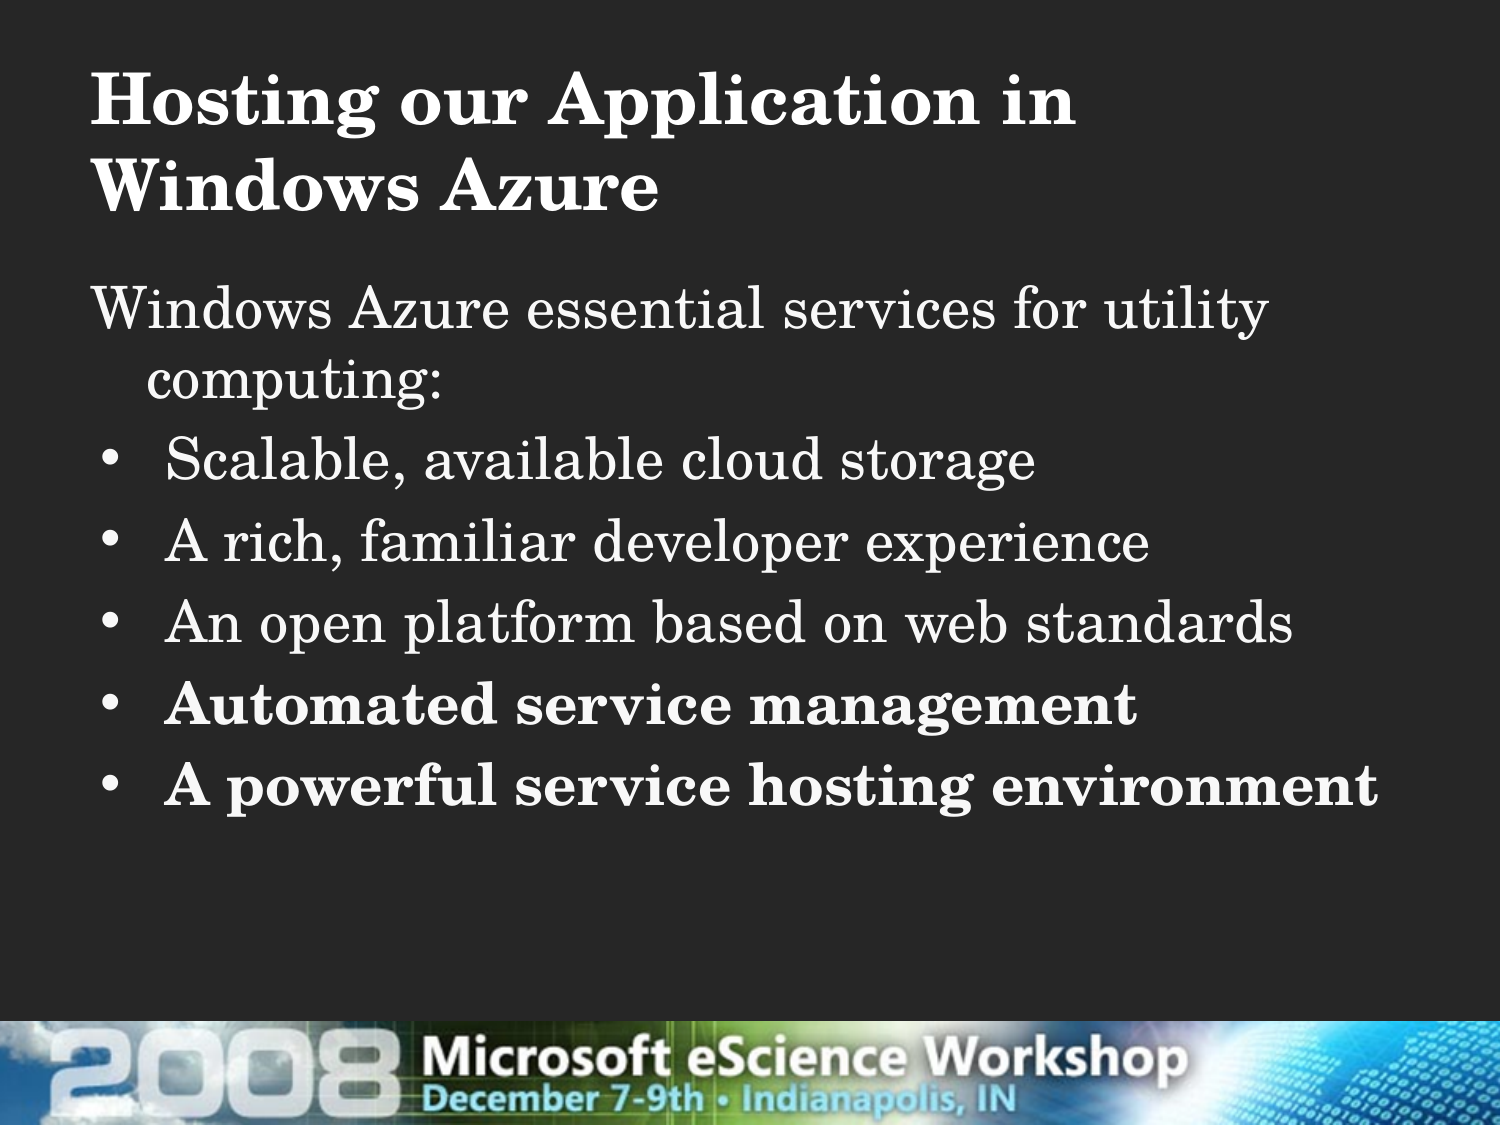

# Hosting our Application in Windows Azure
Windows Azure essential services for utility computing:
Scalable, available cloud storage
A rich, familiar developer experience
An open platform based on web standards
Automated service management
A powerful service hosting environment